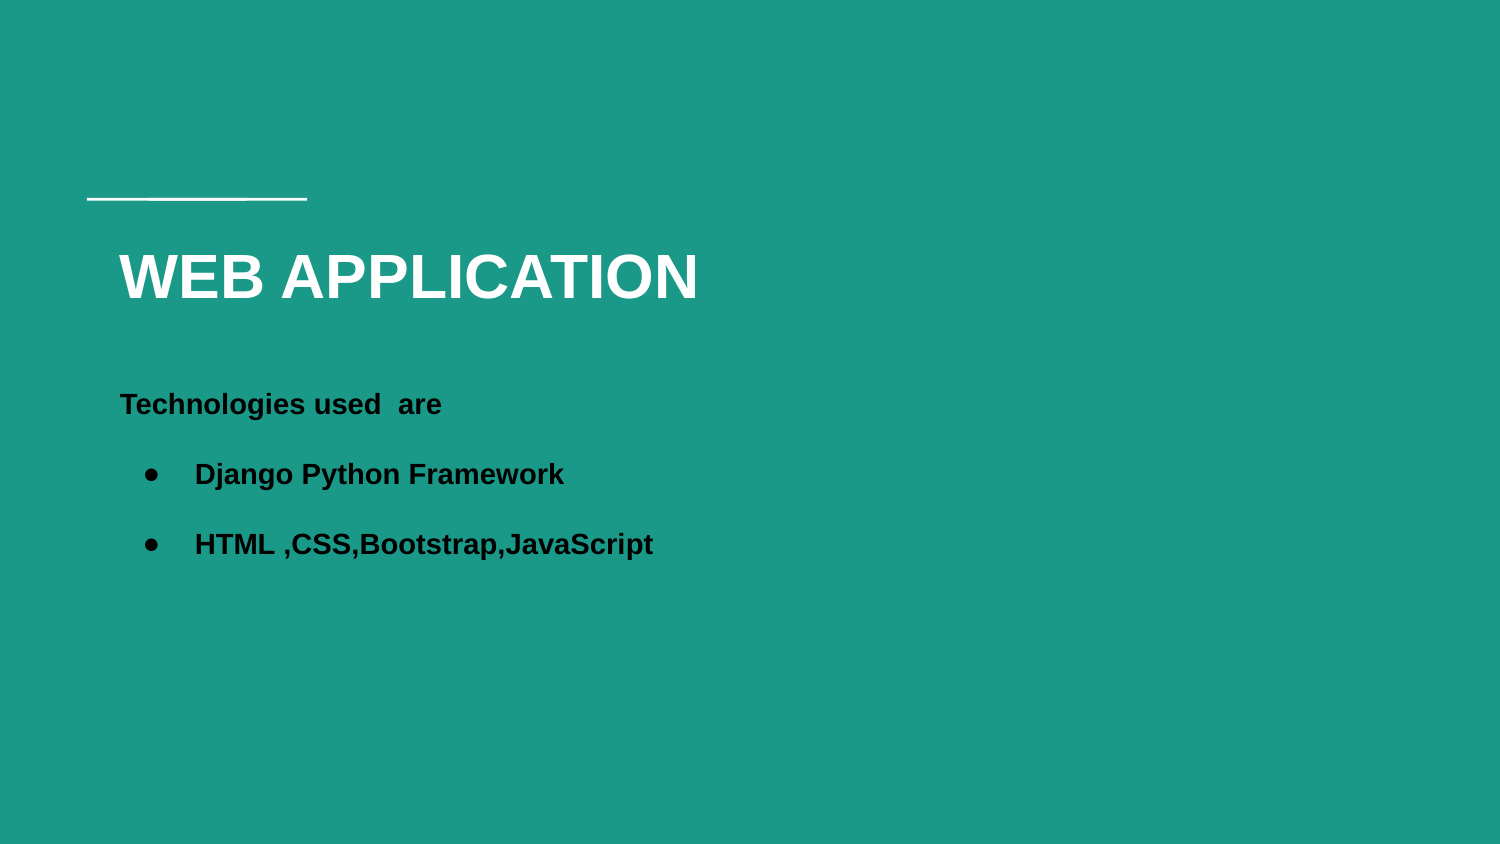

# WEB APPLICATION

Technologies used  are

Django Python Framework

HTML ,CSS,Bootstrap,JavaScript